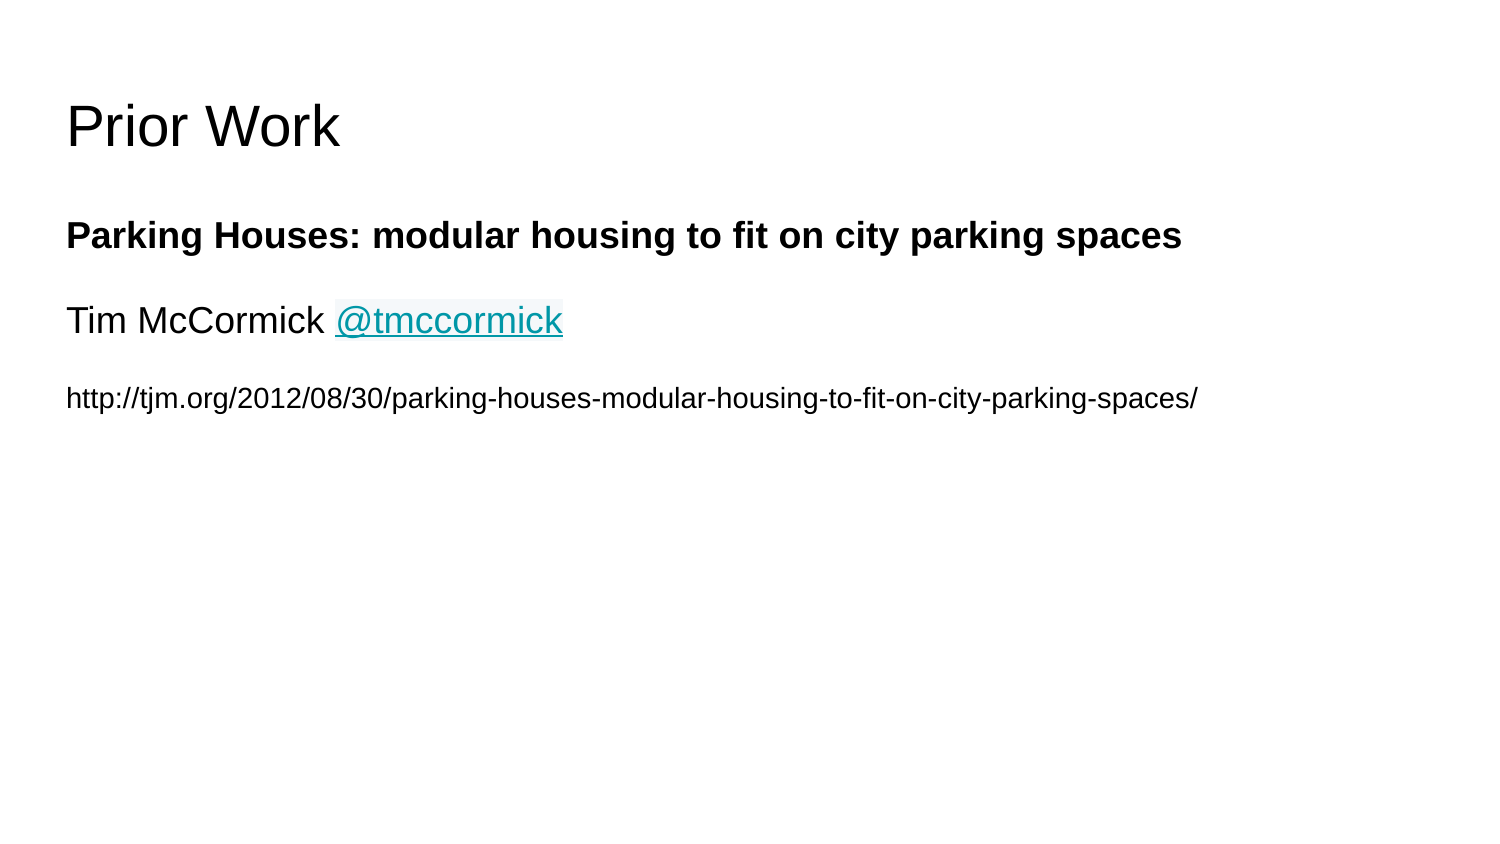

# Prior Work
Parking Houses: modular housing to fit on city parking spaces
Tim McCormick @tmccormick
http://tjm.org/2012/08/30/parking-houses-modular-housing-to-fit-on-city-parking-spaces/